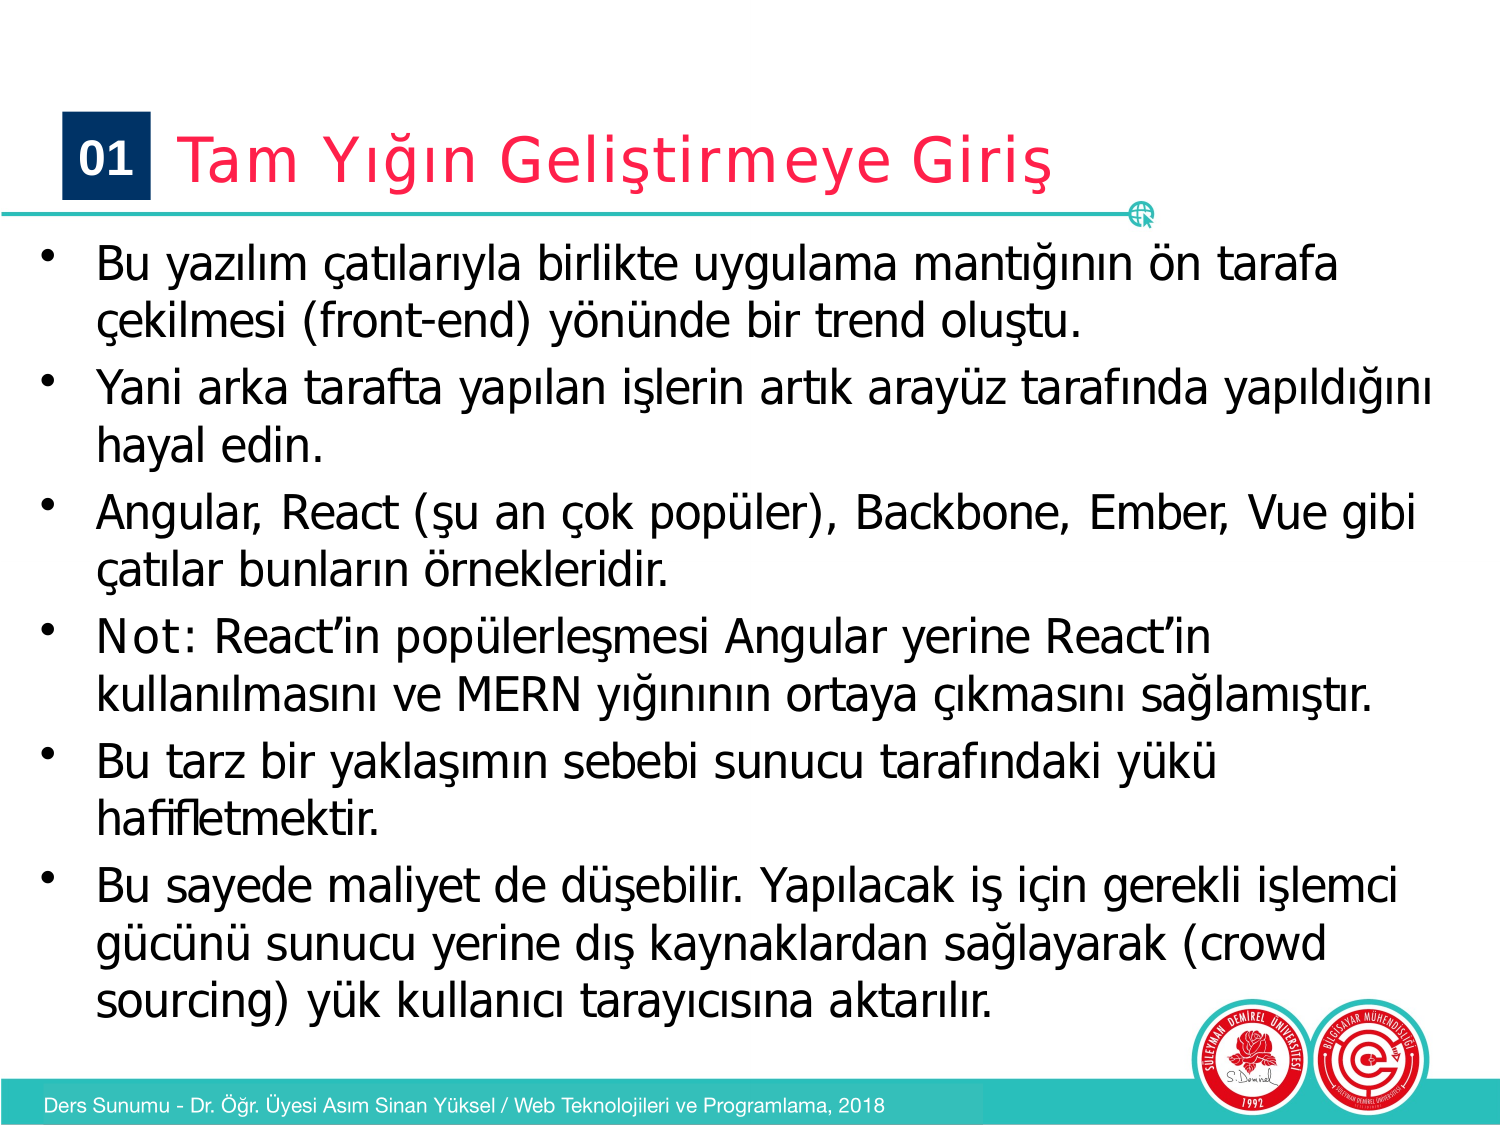

# Tam Yığın Geliştirmeye Giriş
01
Bu yazılım çatılarıyla birlikte uygulama mantığının ön tarafa çekilmesi (front-end) yönünde bir trend oluştu.
Yani arka tarafta yapılan işlerin artık arayüz tarafında yapıldığını hayal edin.
Angular, React (şu an çok popüler), Backbone, Ember, Vue gibi çatılar bunların örnekleridir.
Not: React’in popülerleşmesi Angular yerine React’in kullanılmasını ve MERN yığınının ortaya çıkmasını sağlamıştır.
Bu tarz bir yaklaşımın sebebi sunucu tarafındaki yükü hafifletmektir.
Bu sayede maliyet de düşebilir. Yapılacak iş için gerekli işlemci gücünü sunucu yerine dış kaynaklardan sağlayarak (crowd sourcing) yük kullanıcı tarayıcısına aktarılır.